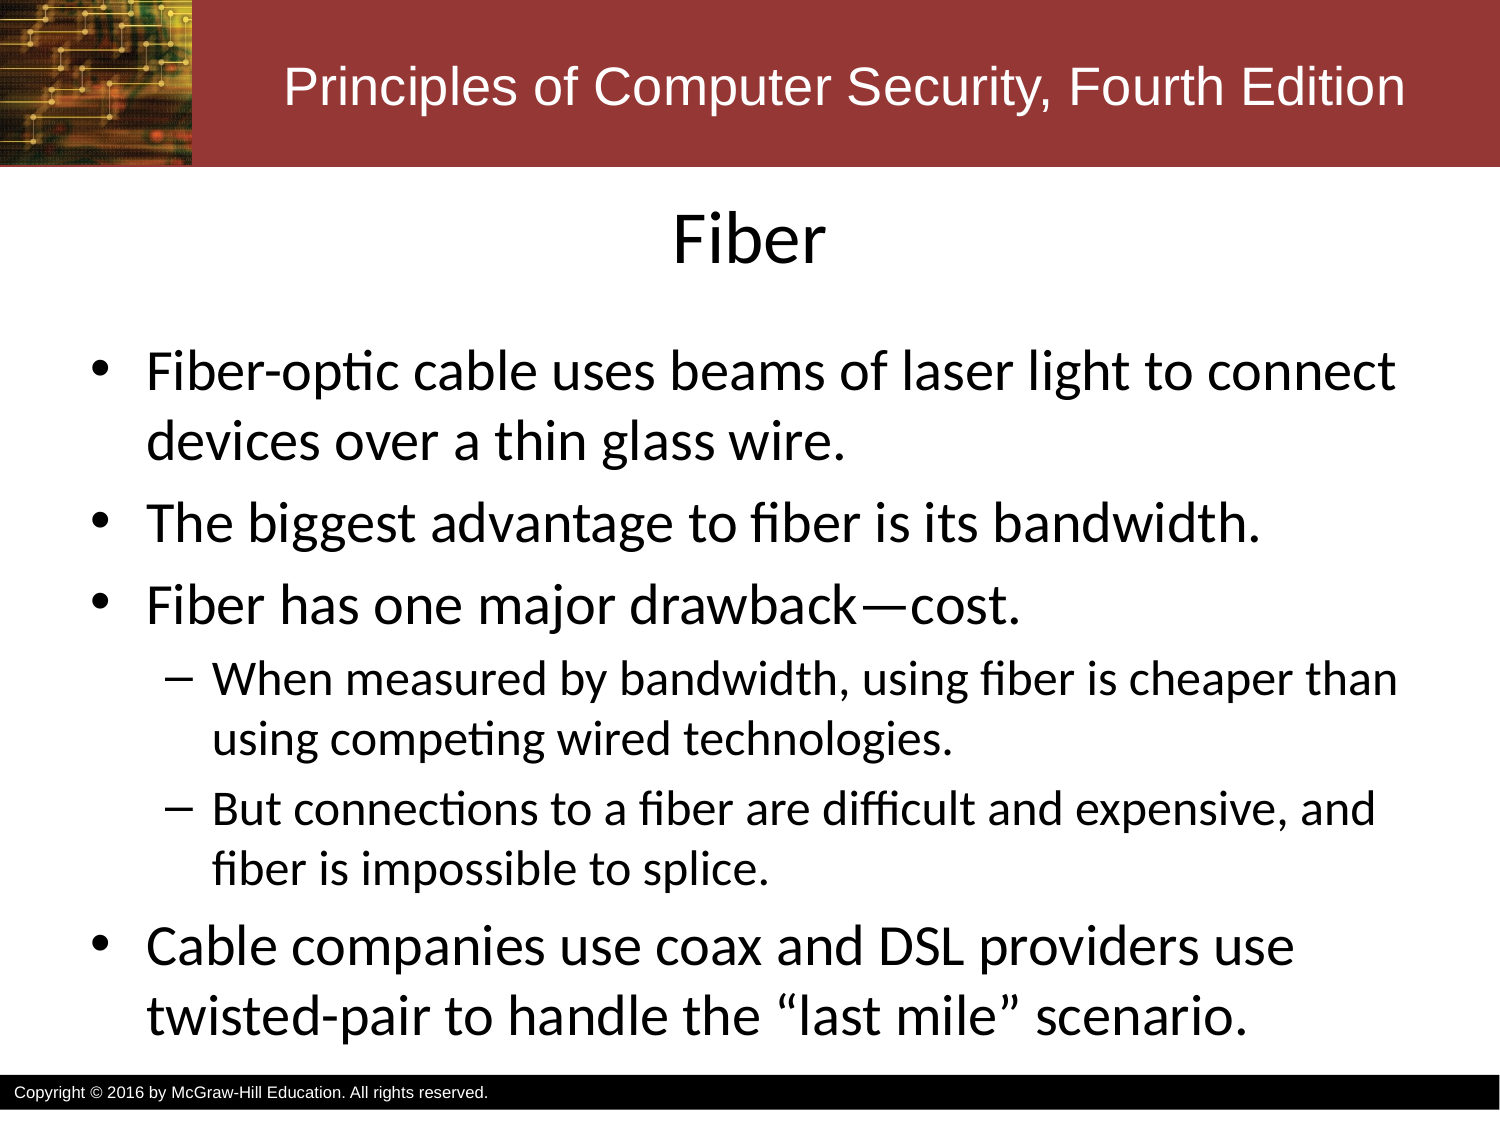

# Fiber
Fiber-optic cable uses beams of laser light to connect devices over a thin glass wire.
The biggest advantage to fiber is its bandwidth.
Fiber has one major drawback—cost.
When measured by bandwidth, using fiber is cheaper than using competing wired technologies.
But connections to a fiber are difficult and expensive, and fiber is impossible to splice.
Cable companies use coax and DSL providers use twisted-pair to handle the “last mile” scenario.